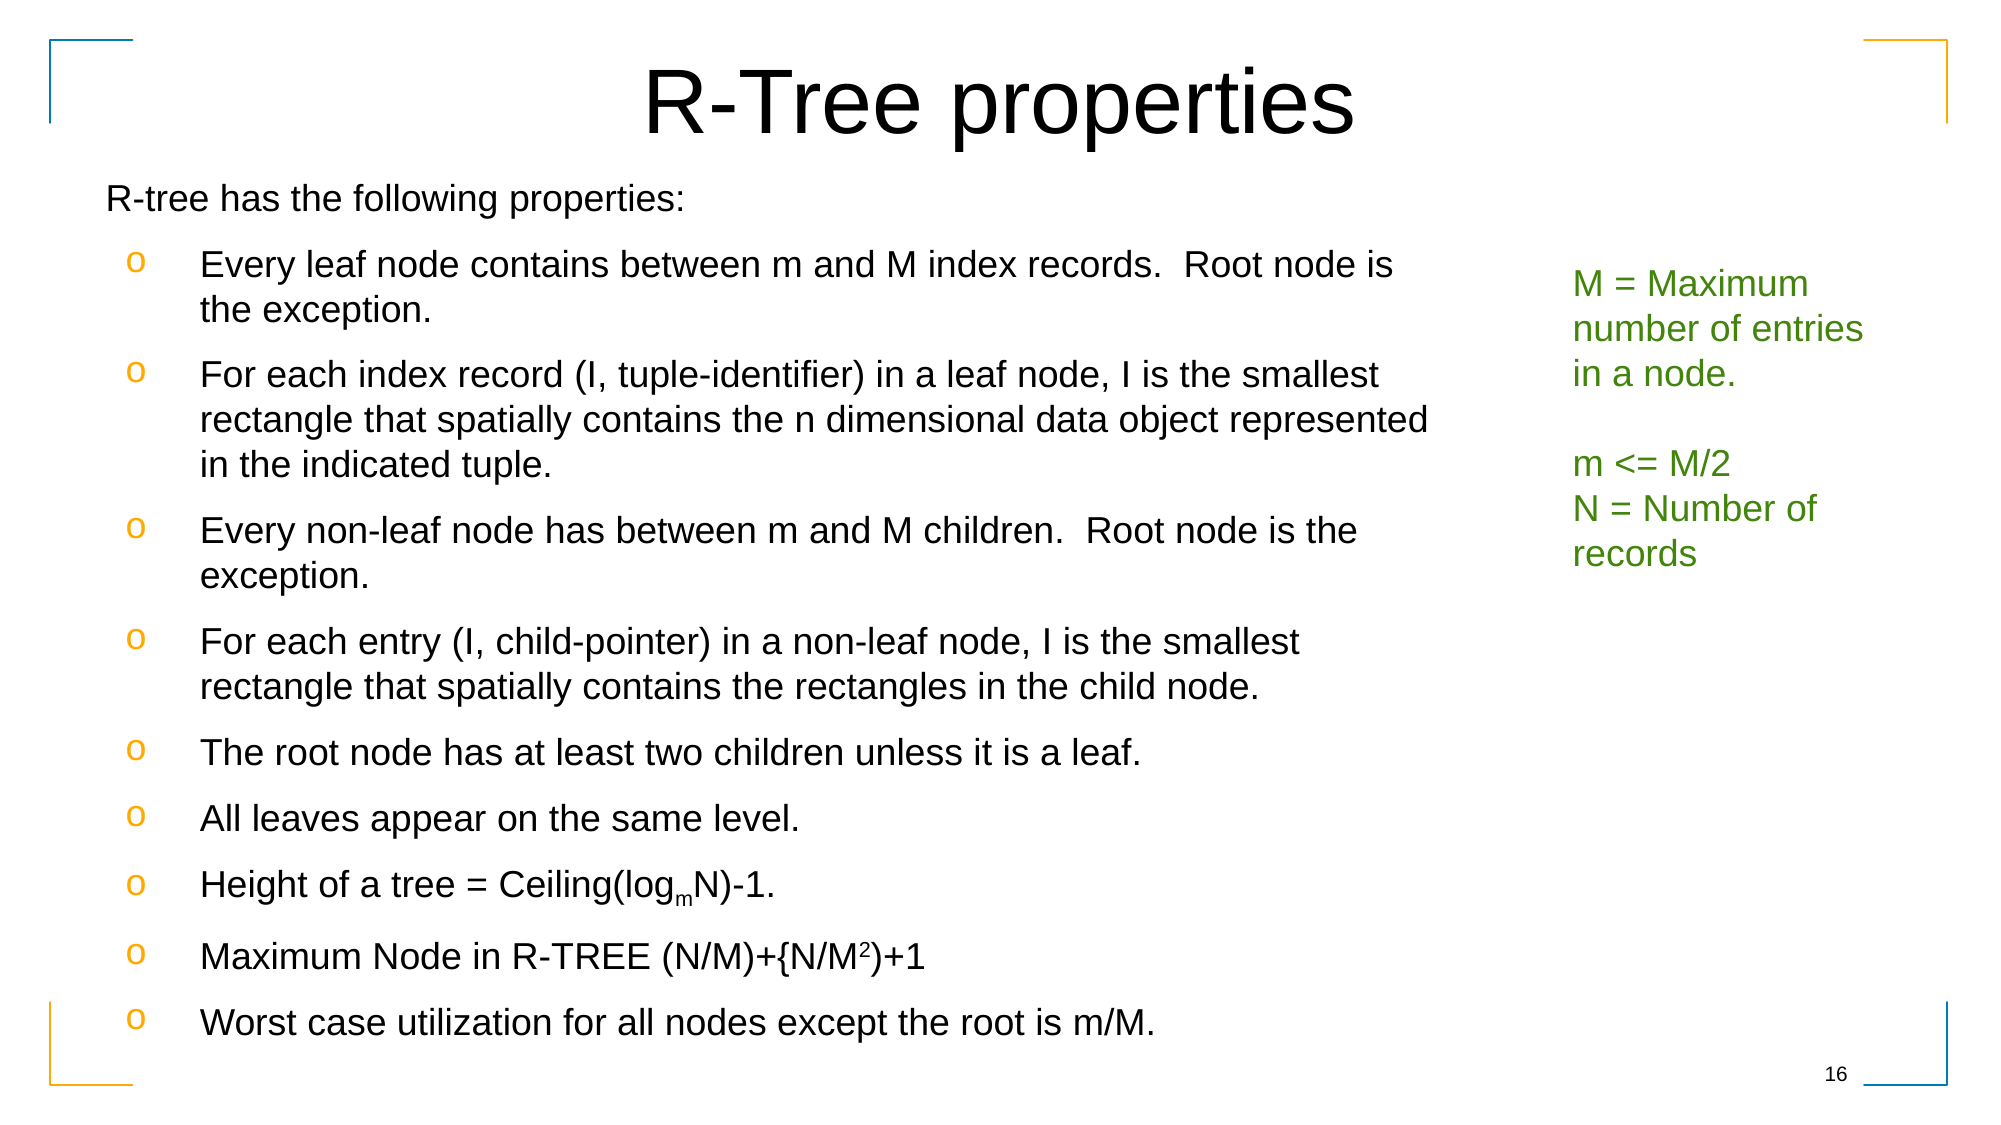

R-Tree properties
R-tree has the following properties:
Every leaf node contains between m and M index records.  Root node is the exception.
For each index record (I, tuple-identifier) in a leaf node, I is the smallest rectangle that spatially contains the n dimensional data object represented in the indicated tuple.
Every non-leaf node has between m and M children.  Root node is the exception.
For each entry (I, child-pointer) in a non-leaf node, I is the smallest rectangle that spatially contains the rectangles in the child node.
The root node has at least two children unless it is a leaf.
All leaves appear on the same level.
Height of a tree = Ceiling(logmN)-1.
Maximum Node in R-TREE (N/M)+{N/M2)+1
Worst case utilization for all nodes except the root is m/M.

M = Maximum number of entries in a node.

m <= M/2
N = Number of records

16